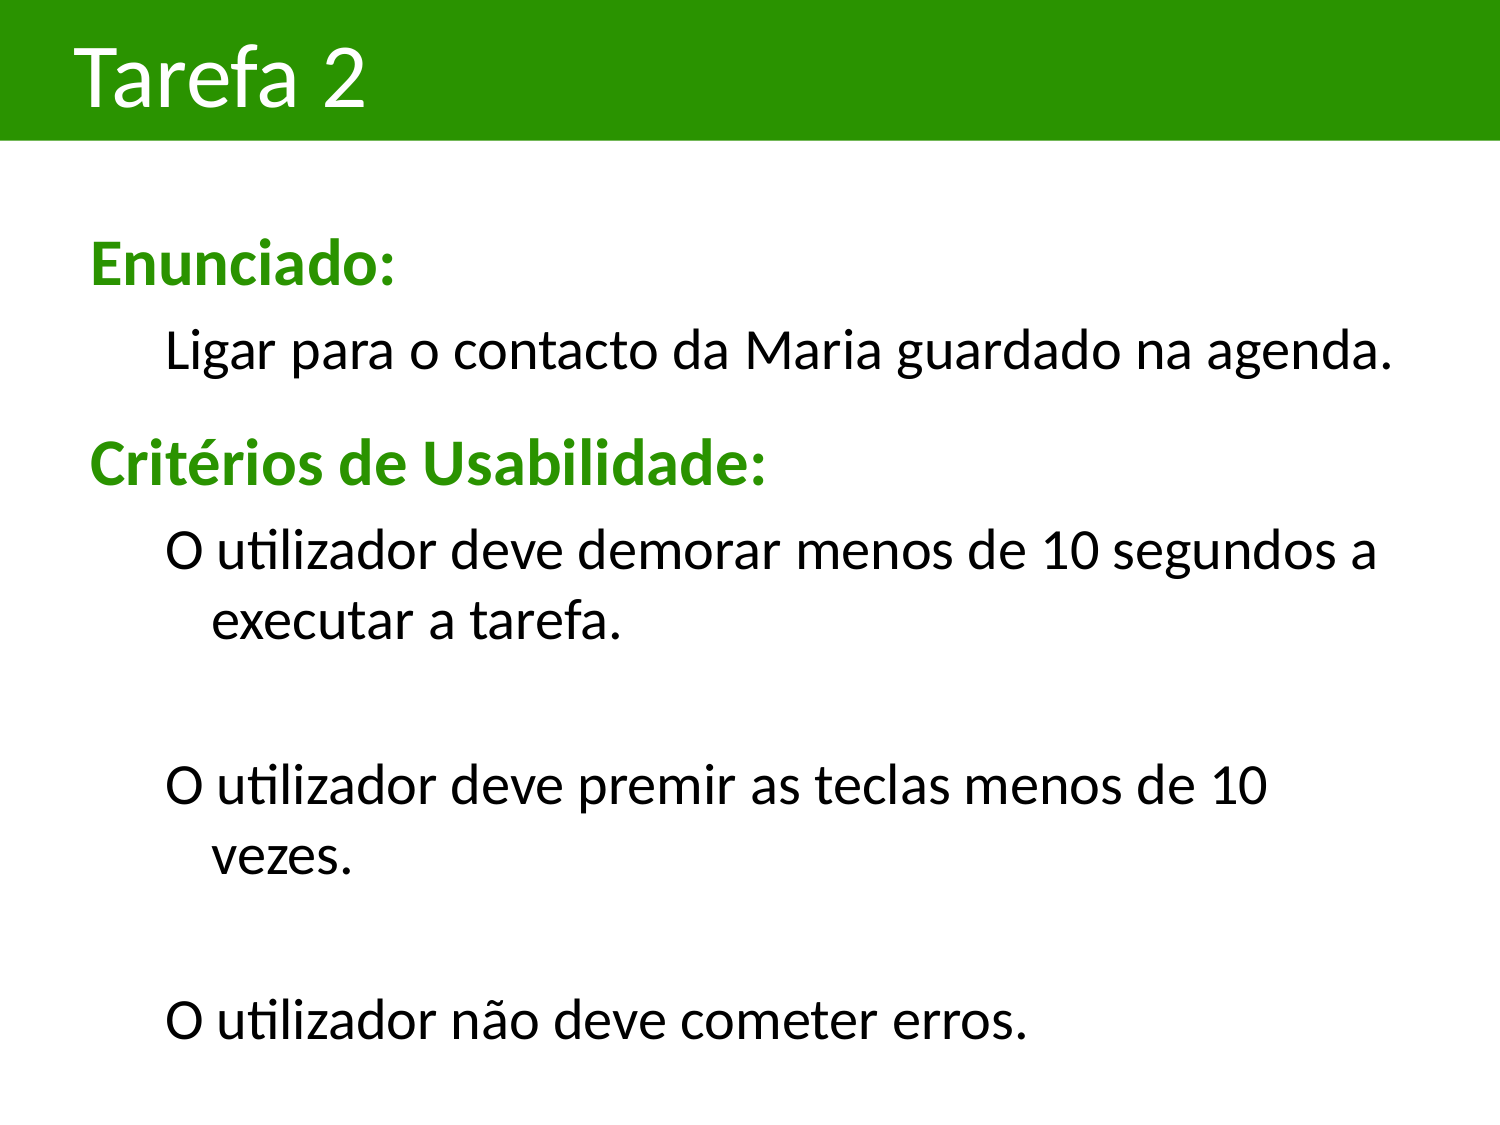

# Tarefa 2
Enunciado:
Ligar para o contacto da Maria guardado na agenda.
Critérios de Usabilidade:
O utilizador deve demorar menos de 10 segundos a executar a tarefa.

O utilizador deve premir as teclas menos de 10 vezes.

O utilizador não deve cometer erros.